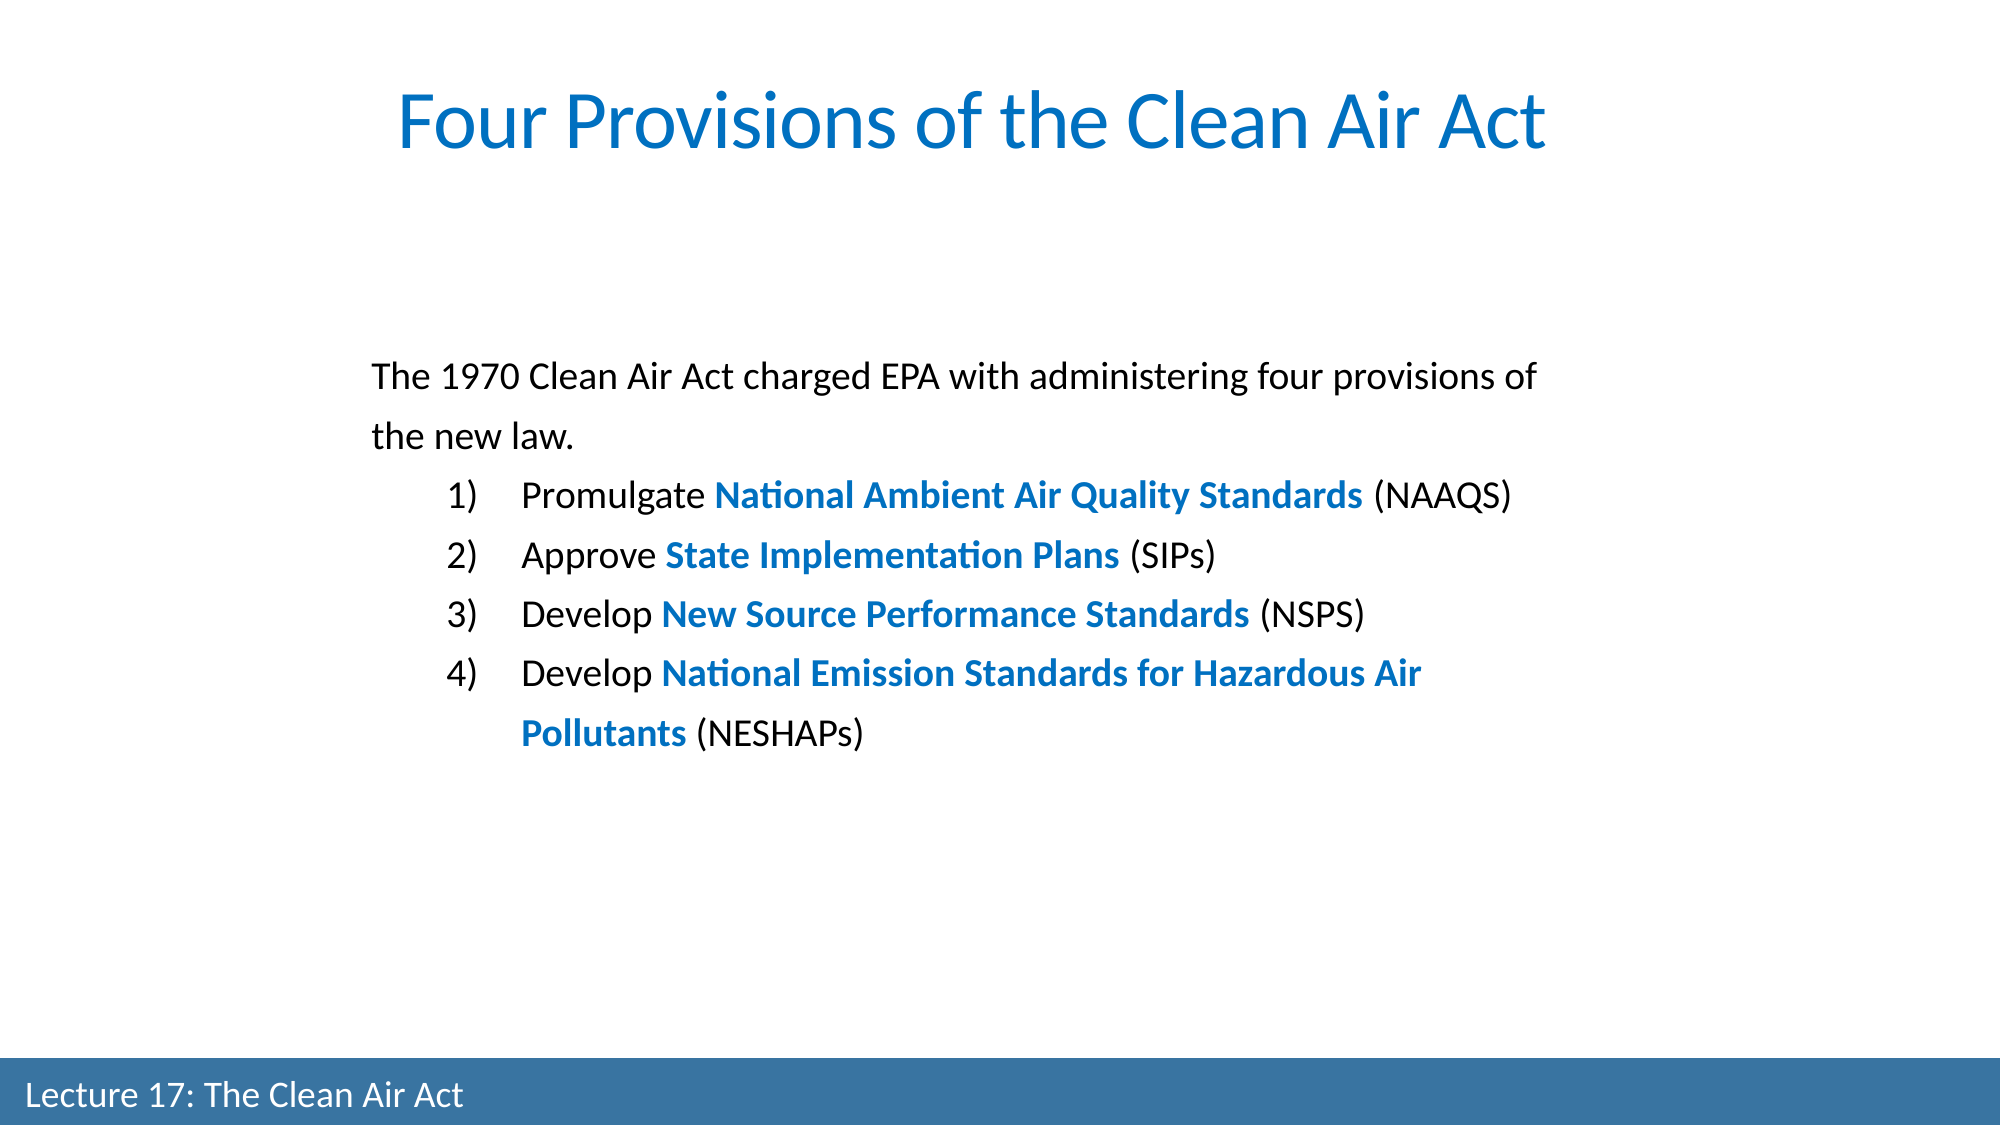

Four Provisions of the Clean Air Act
The 1970 Clean Air Act charged EPA with administering four provisions of the new law.
Promulgate National Ambient Air Quality Standards (NAAQS)
Approve State Implementation Plans (SIPs)
Develop New Source Performance Standards (NSPS)
Develop National Emission Standards for Hazardous Air Pollutants (NESHAPs)